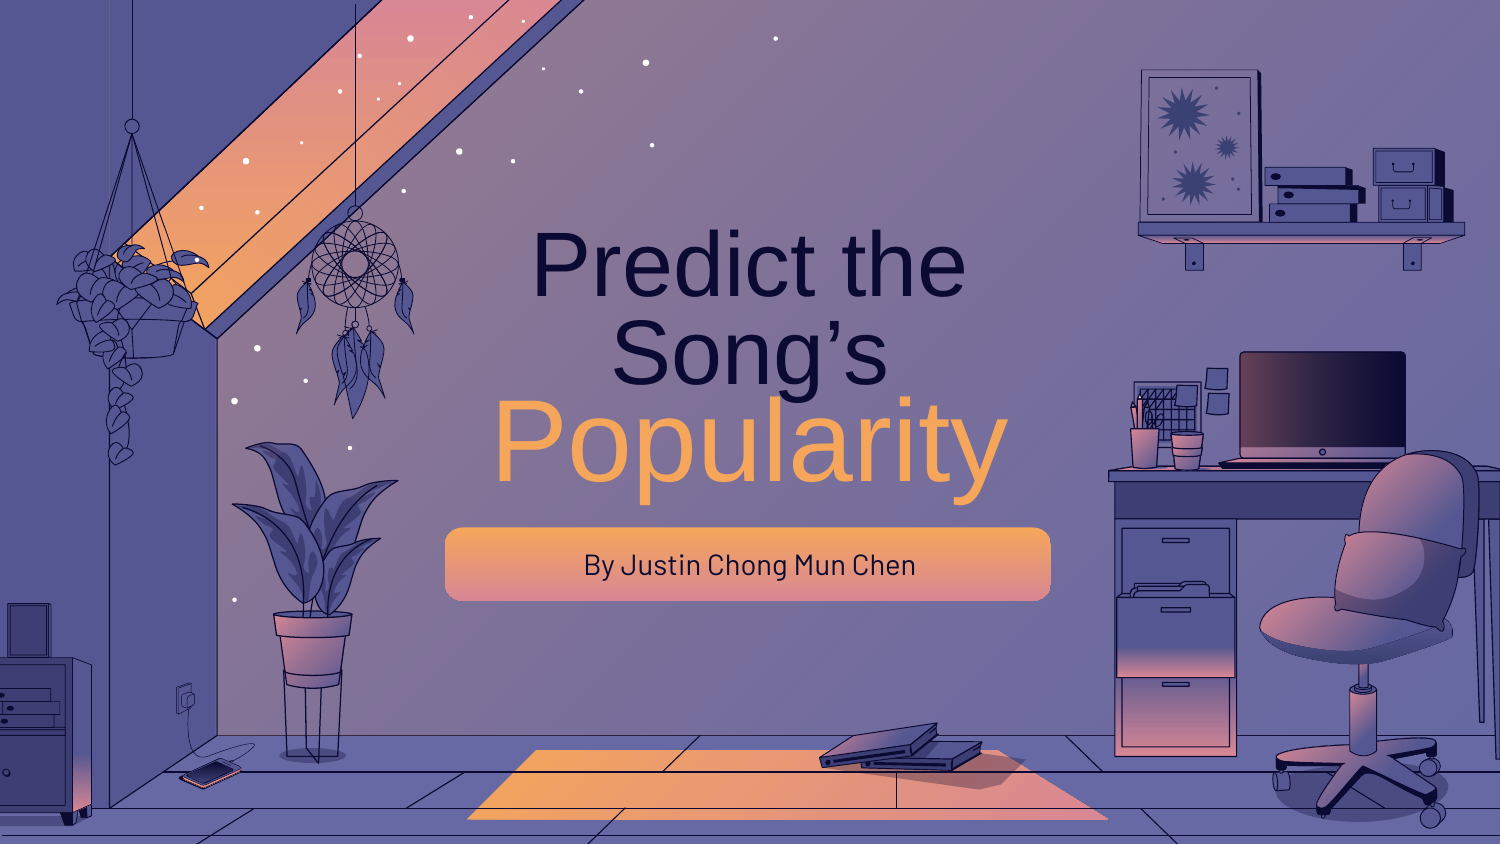

# Predict the Song’s Popularity

By Justin Chong Mun Chen